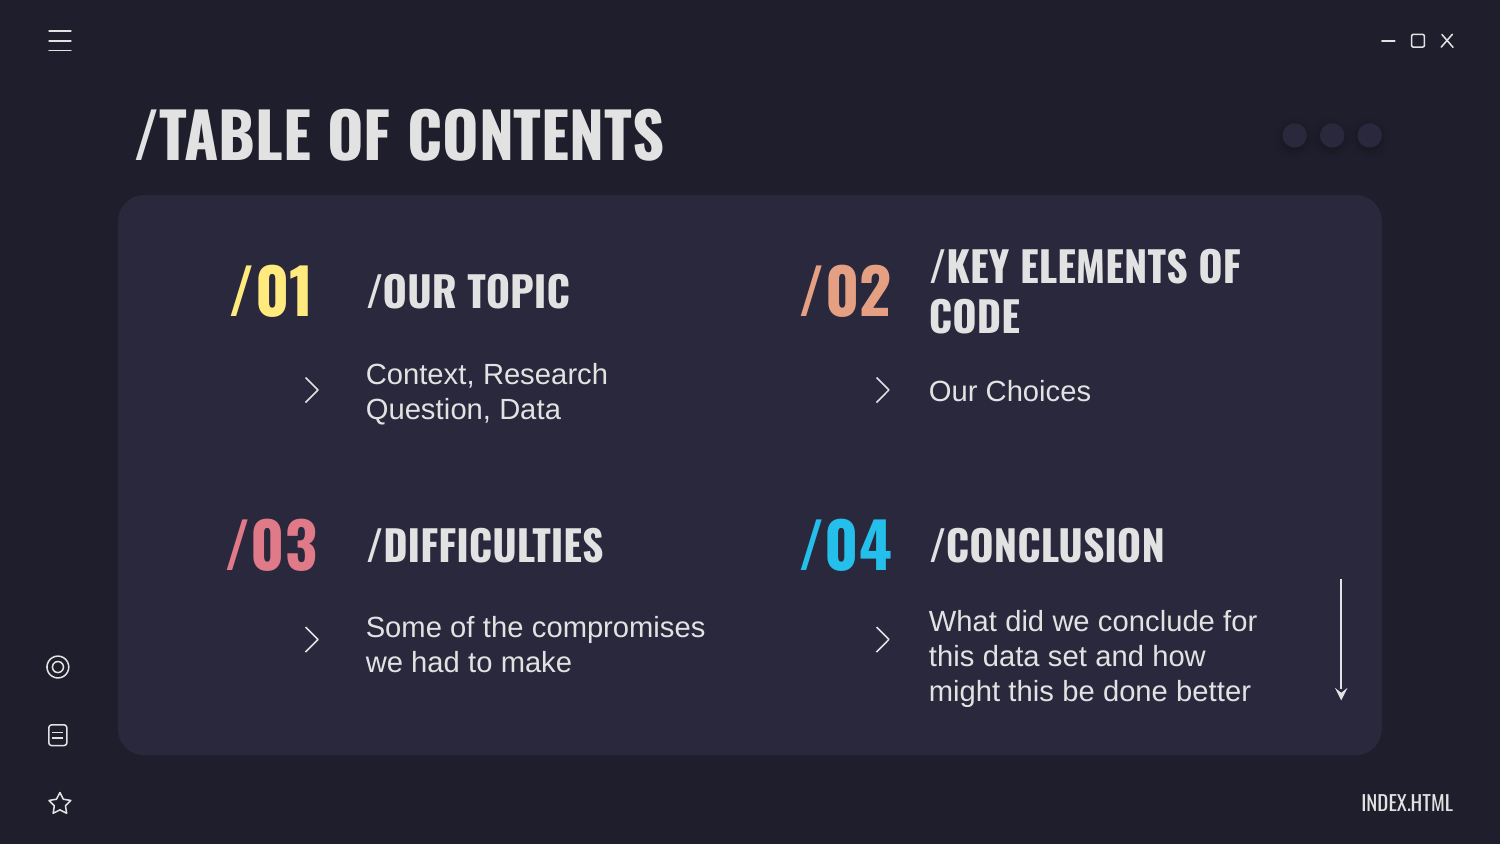

/TABLE OF CONTENTS

/01
/02
# /OUR TOPIC
/KEY ELEMENTS OF CODE
Context, Research Question, Data
Our Choices

/03
/04
/DIFFICULTIES
/CONCLUSION
Some of the compromises we had to make
What did we conclude for this data set and how might this be done better

INDEX.HTML